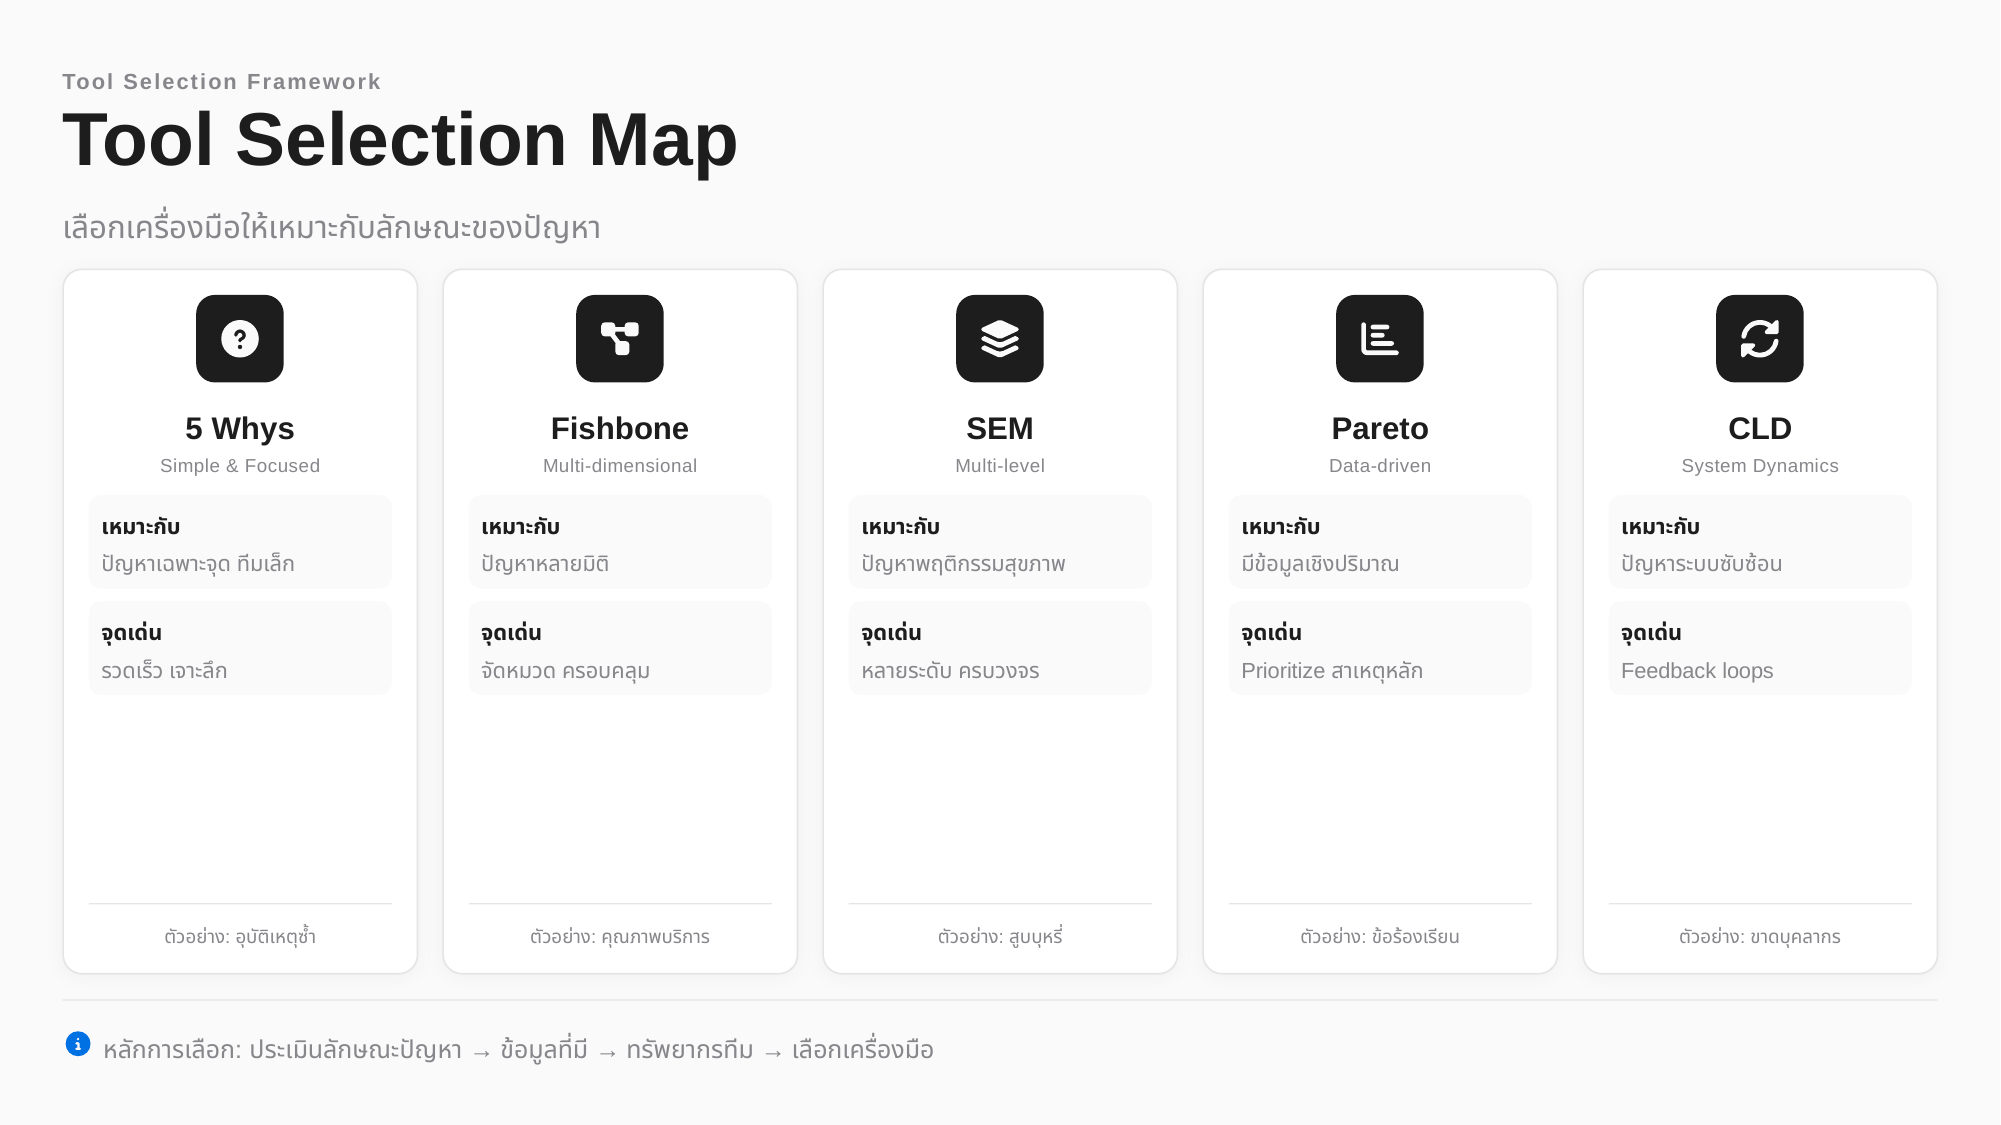

Tool Selection Framework
Tool Selection Map
เลือกเครื่องมือให้เหมาะกับลักษณะของปัญหา

5 Whys
Fishbone
SEM
Pareto
CLD
Simple & Focused
Multi-dimensional
Multi-level
Data-driven
System Dynamics

เหมาะกับ
เหมาะกับ
เหมาะกับ
เหมาะกับ
เหมาะกับ
ปัญหาเฉพาะจุด ทีมเล็ก
ปัญหาหลายมิติ
ปัญหาพฤติกรรมสุขภาพ
มีข้อมูลเชิงปริมาณ
ปัญหาระบบซับซ้อน

จุดเด่น
จุดเด่น
จุดเด่น
จุดเด่น
จุดเด่น
รวดเร็ว เจาะลึก
จัดหมวด ครอบคลุม
หลายระดับ ครบวงจร
Prioritize สาเหตุหลัก
Feedback loops

ตัวอย่าง: อุบัติเหตุซ้ำ
ตัวอย่าง: คุณภาพบริการ
ตัวอย่าง: สูบบุหรี่
ตัวอย่าง: ข้อร้องเรียน
ตัวอย่าง: ขาดบุคลากร

หลักการเลือก: ประเมินลักษณะปัญหา → ข้อมูลที่มี → ทรัพยากรทีม → เลือกเครื่องมือ